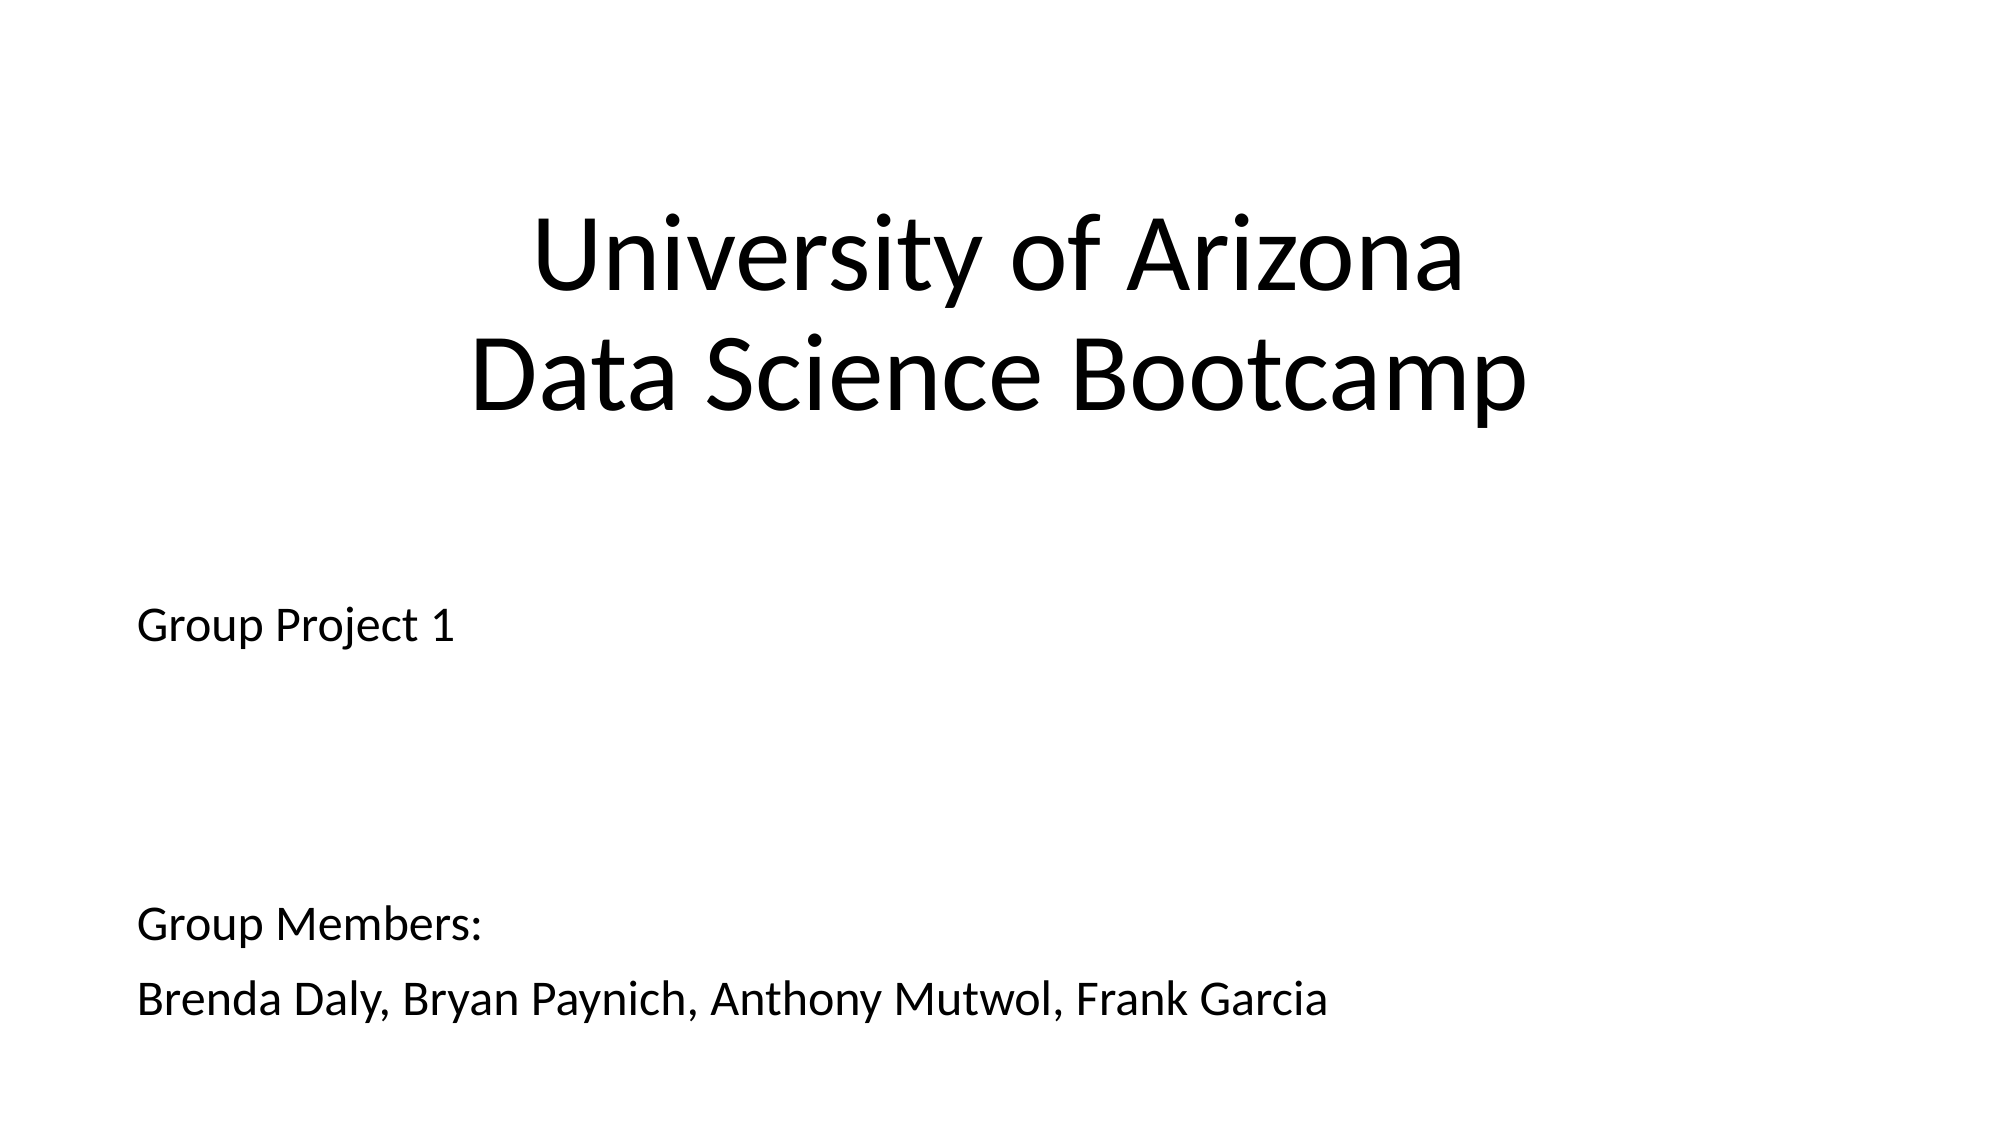

# University of Arizona Data Science Bootcamp
Group Project 1

Group Members:
Brenda Daly, Bryan Paynich, Anthony Mutwol, Frank Garcia